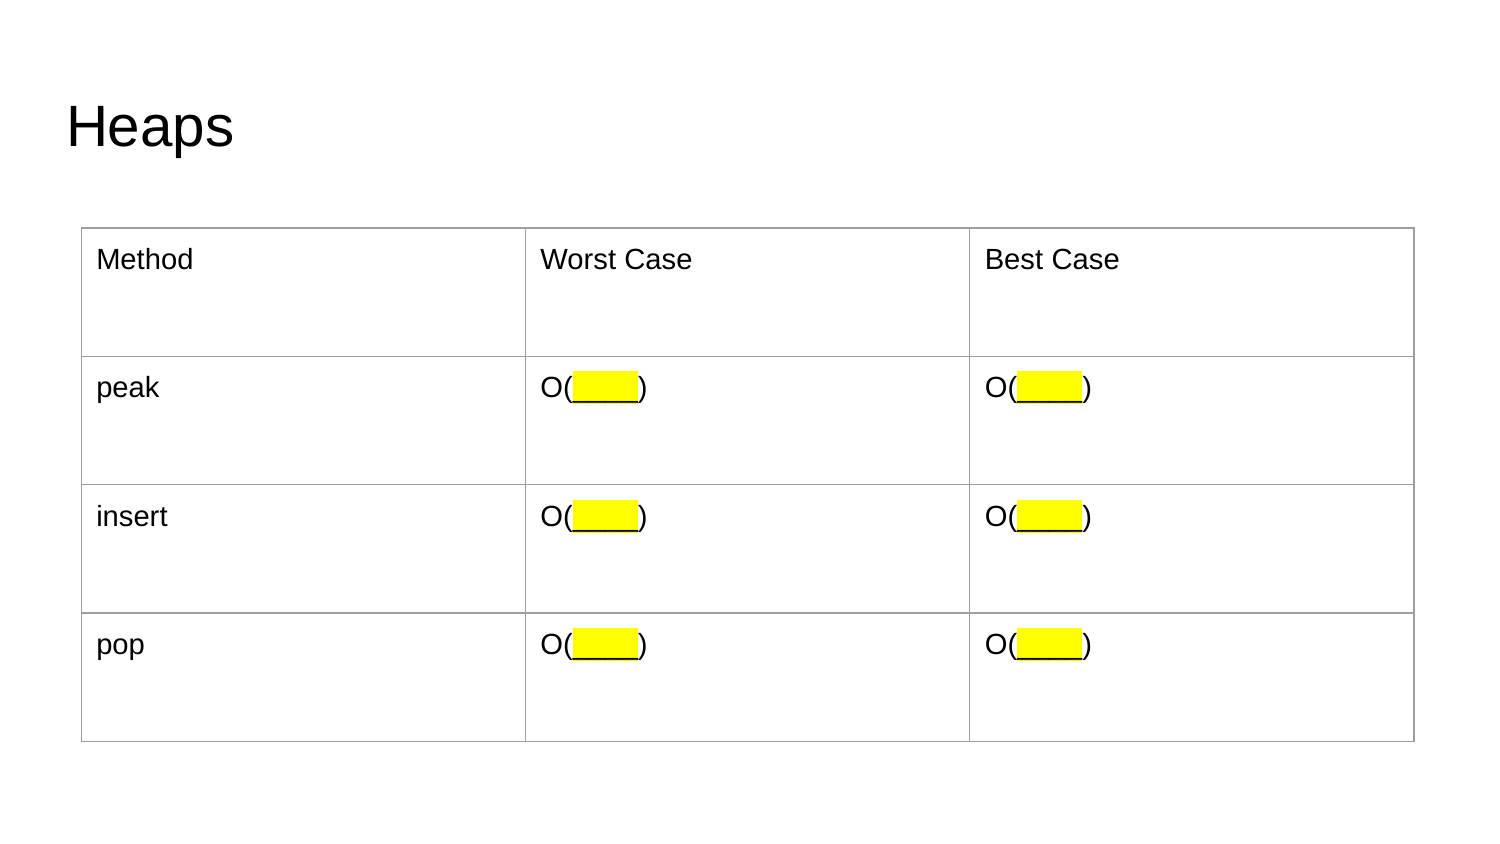

# Heaps
| Method | Worst Case | Best Case |
| --- | --- | --- |
| peak | O(\_\_\_\_) | O(\_\_\_\_) |
| insert | O(\_\_\_\_) | O(\_\_\_\_) |
| pop | O(\_\_\_\_) | O(\_\_\_\_) |